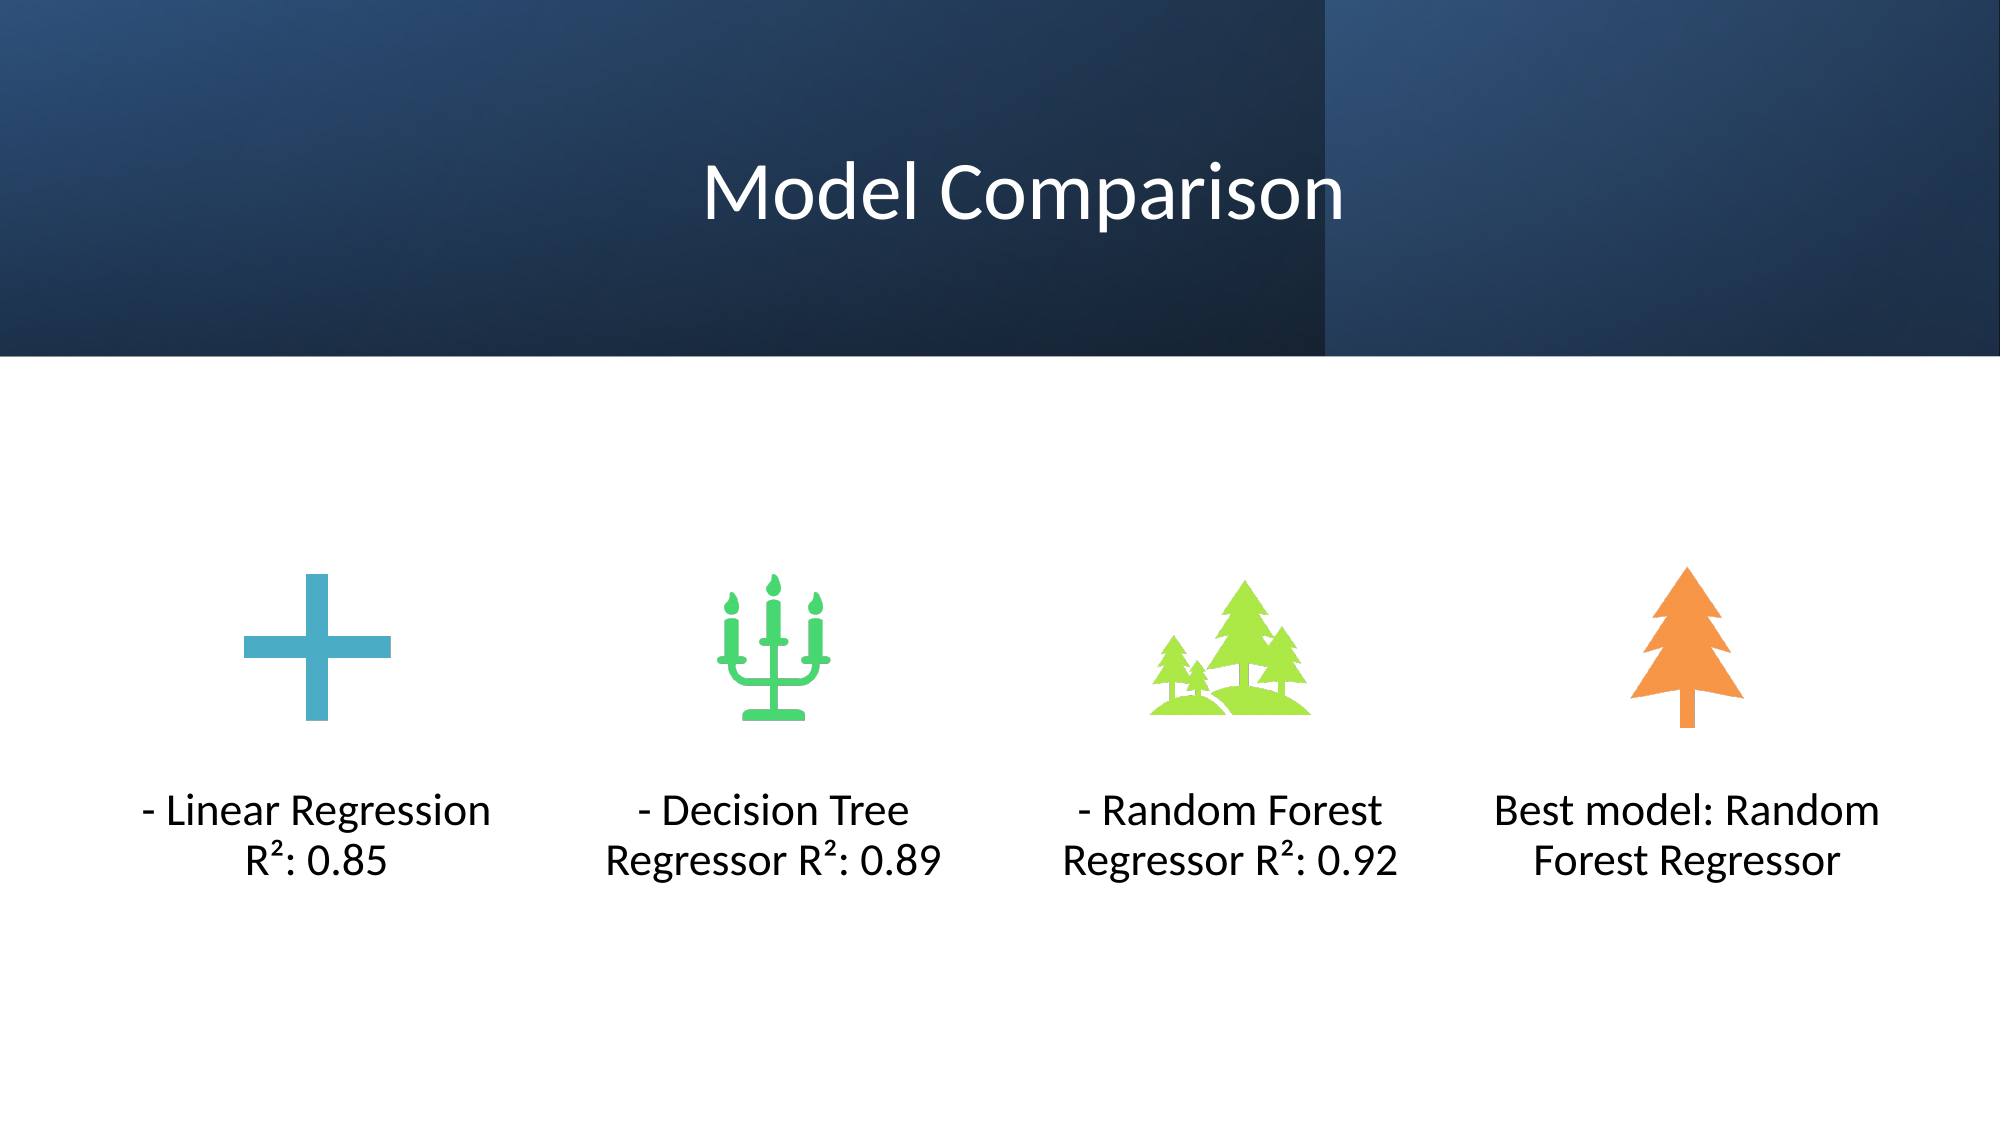

# Model Comparison
- Linear Regression R²: 0.85
- Decision Tree Regressor R²: 0.89
- Random Forest Regressor R²: 0.92
Best model: Random Forest Regressor